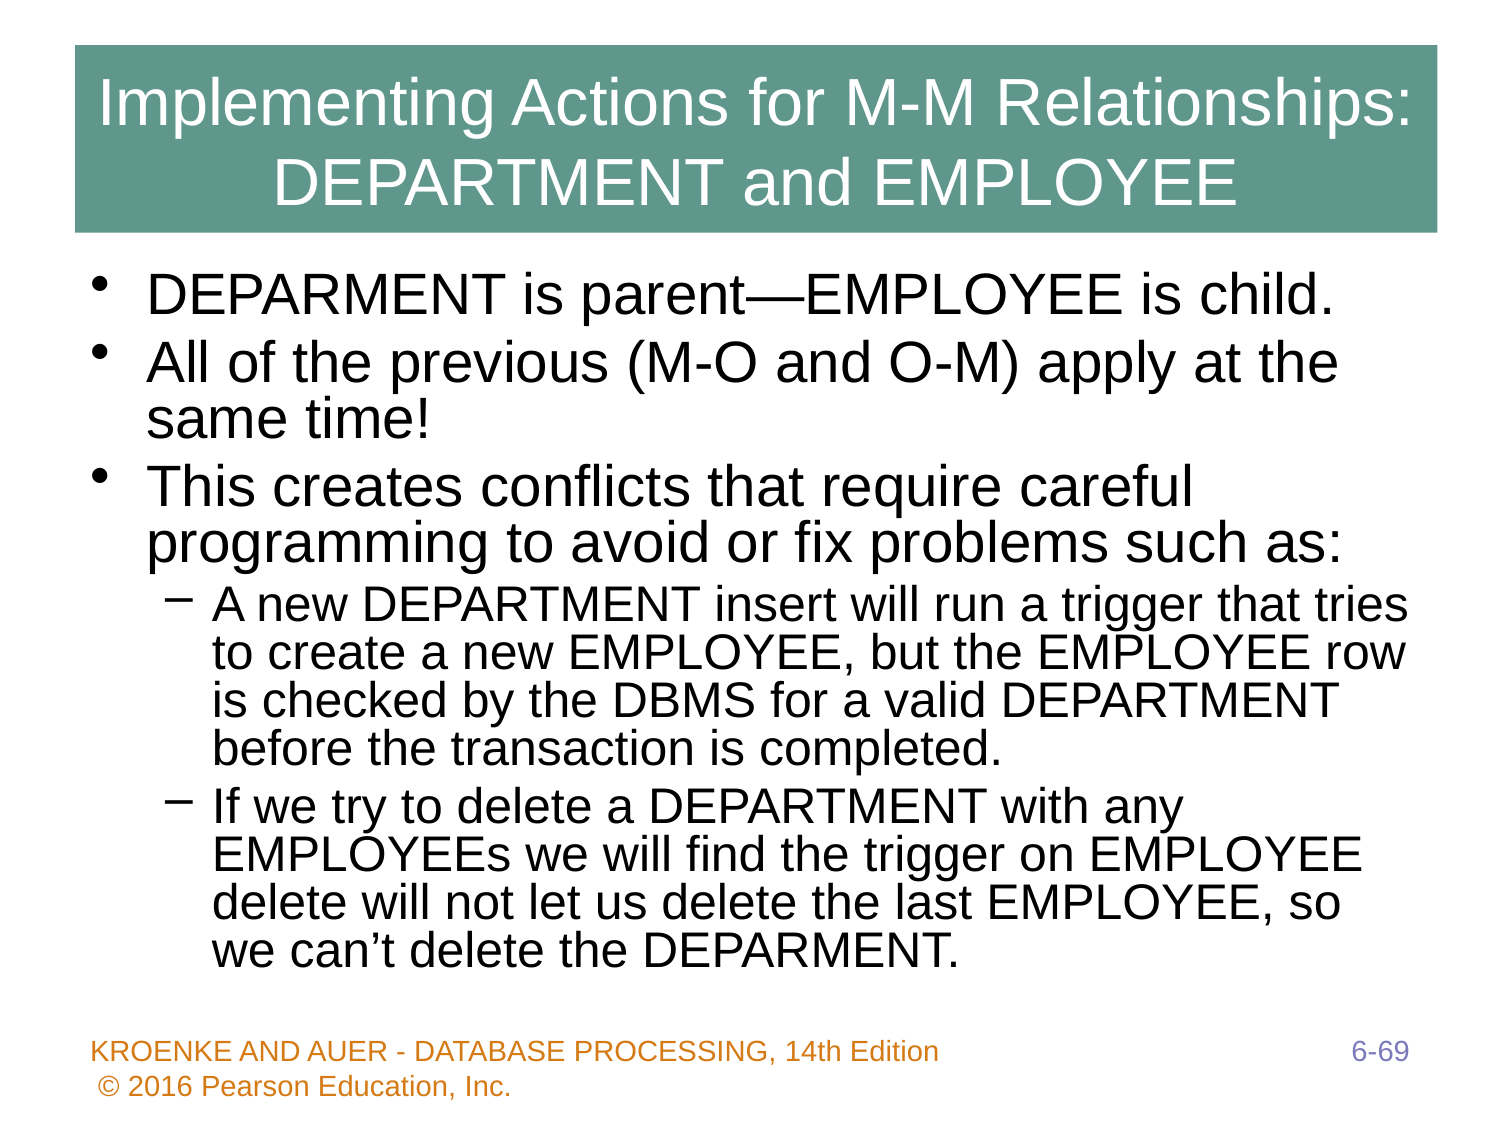

# Implementing Actions for M-M Relationships: DEPARTMENT and EMPLOYEE
DEPARMENT is parent—EMPLOYEE is child.
All of the previous (M-O and O-M) apply at the same time!
This creates conflicts that require careful programming to avoid or fix problems such as:
A new DEPARTMENT insert will run a trigger that tries to create a new EMPLOYEE, but the EMPLOYEE row is checked by the DBMS for a valid DEPARTMENT before the transaction is completed.
If we try to delete a DEPARTMENT with any EMPLOYEEs we will find the trigger on EMPLOYEE delete will not let us delete the last EMPLOYEE, so we can’t delete the DEPARMENT.

6-69

KROENKE AND AUER - DATABASE PROCESSING, 14th Edition  © 2016 Pearson Education, Inc.